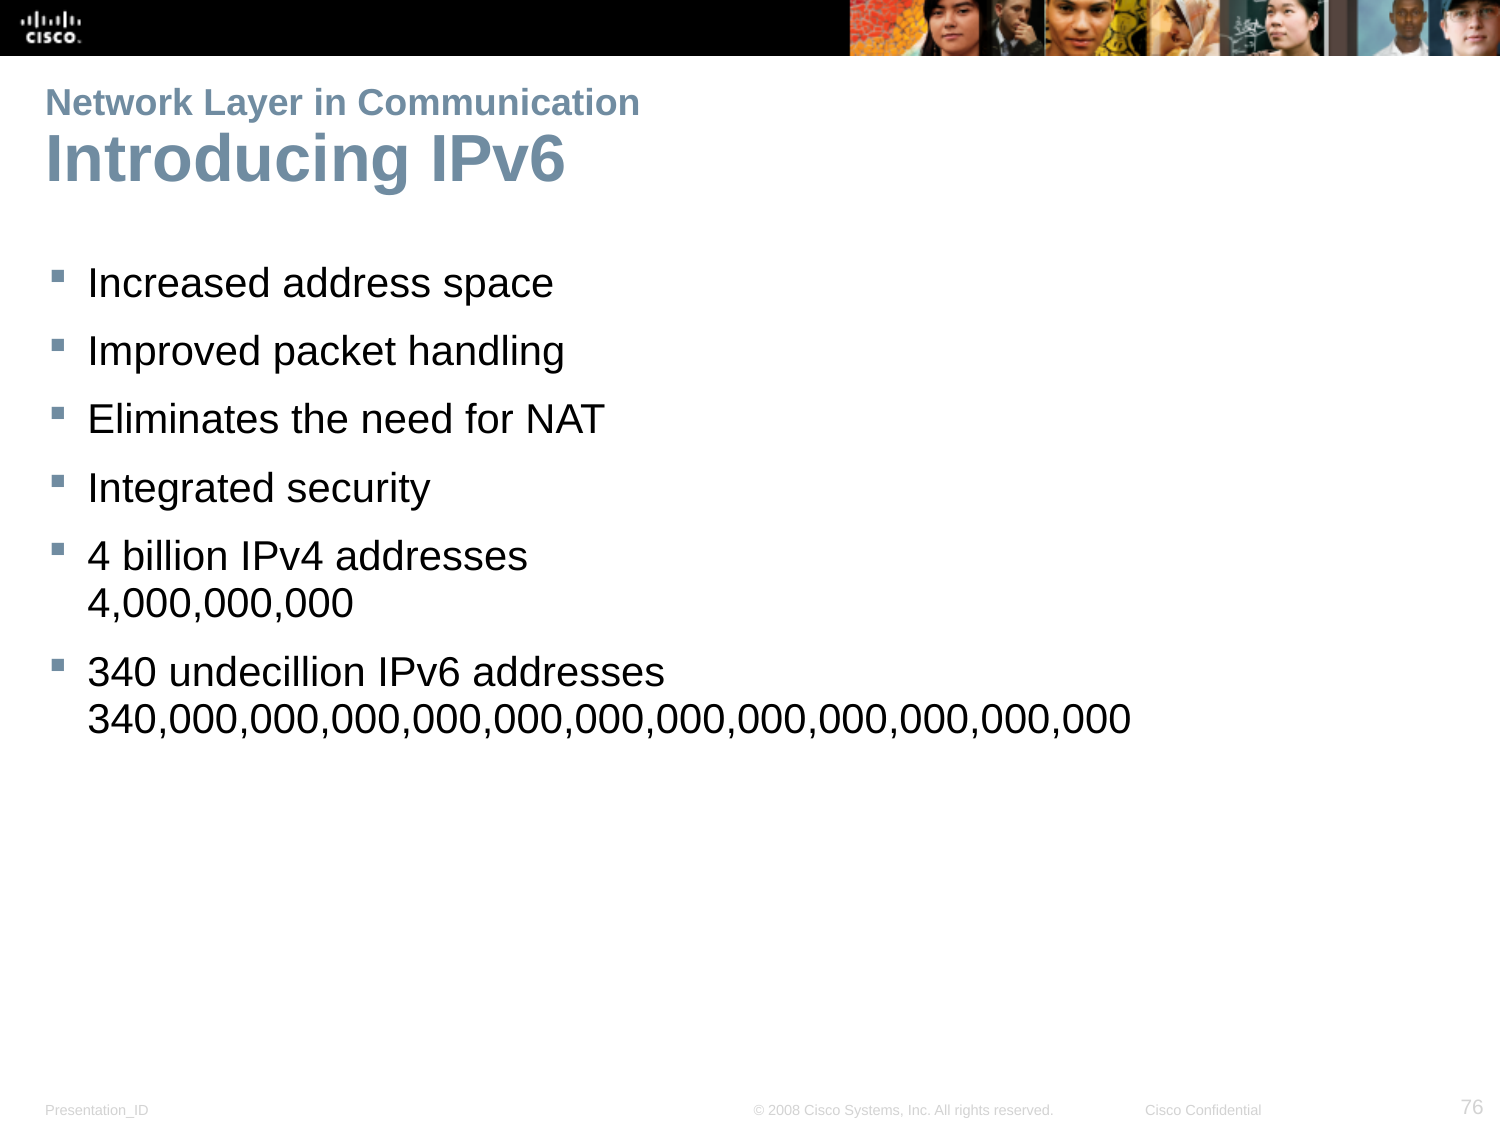

# Network Layer in Communication Introducing IPv6
Increased address space
Improved packet handling
Eliminates the need for NAT
Integrated security
4 billion IPv4 addresses
4,000,000,000
340 undecillion IPv6 addresses
340,000,000,000,000,000,000,000,000,000,000,000,000